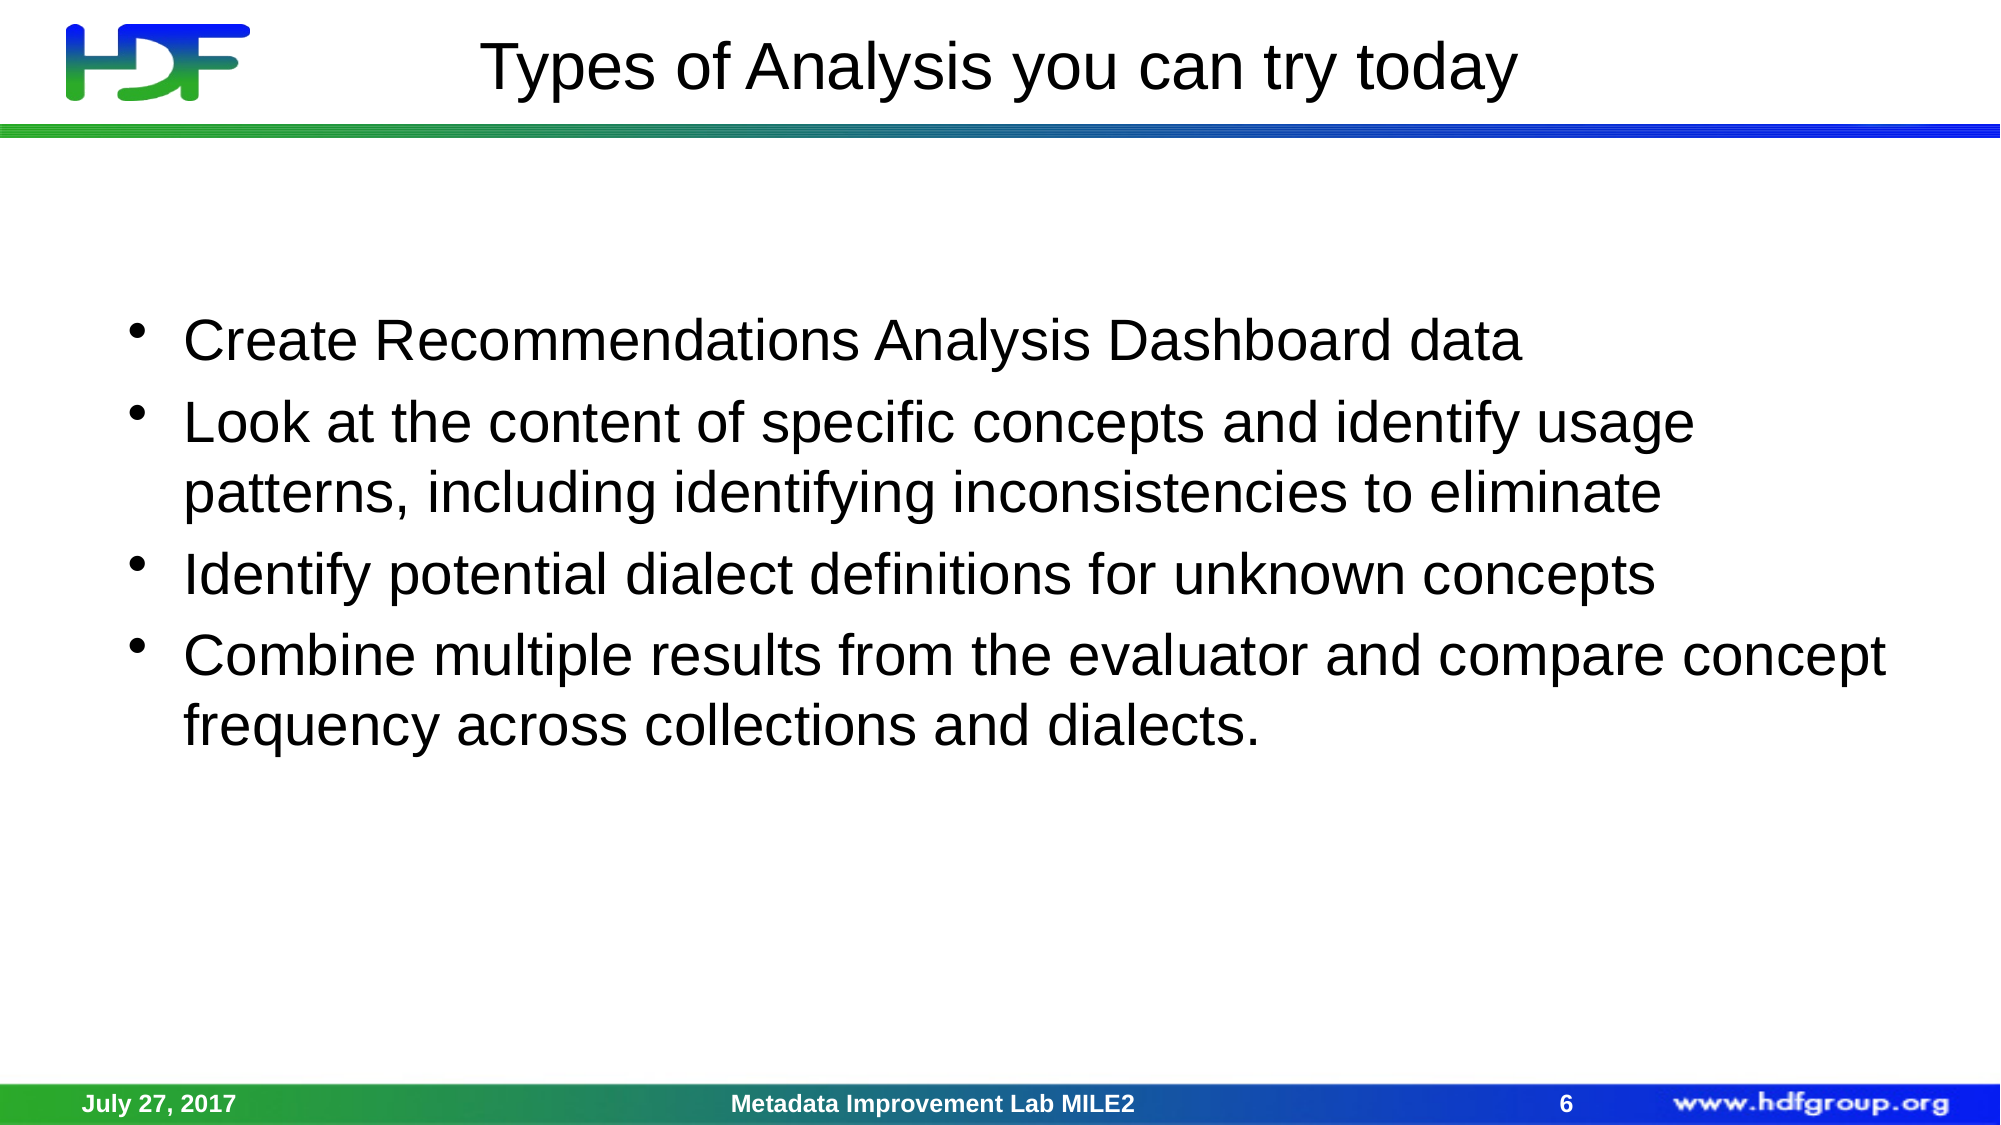

# Types of Analysis you can try today
Create Recommendations Analysis Dashboard data
Look at the content of specific concepts and identify usage patterns, including identifying inconsistencies to eliminate
Identify potential dialect definitions for unknown concepts
Combine multiple results from the evaluator and compare concept frequency across collections and dialects.

July 27, 2017
Metadata Improvement Lab MILE2
6